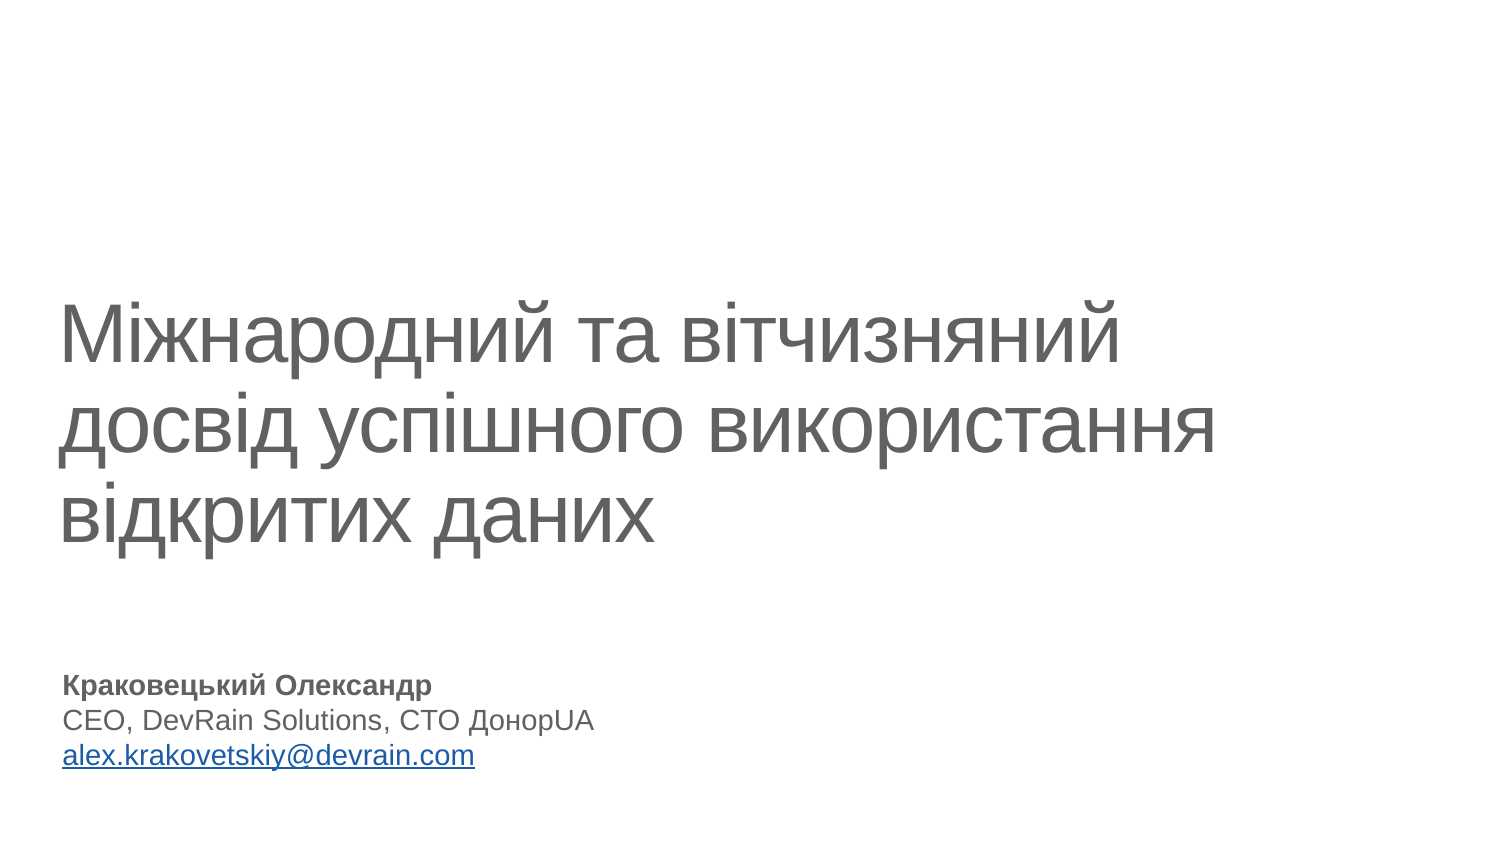

# Міжнародний та вітчизняний досвід успішного використання відкритих даних
Краковецький Олександр
CEO, DevRain Solutions, CTO ДонорUA
alex.krakovetskiy@devrain.com